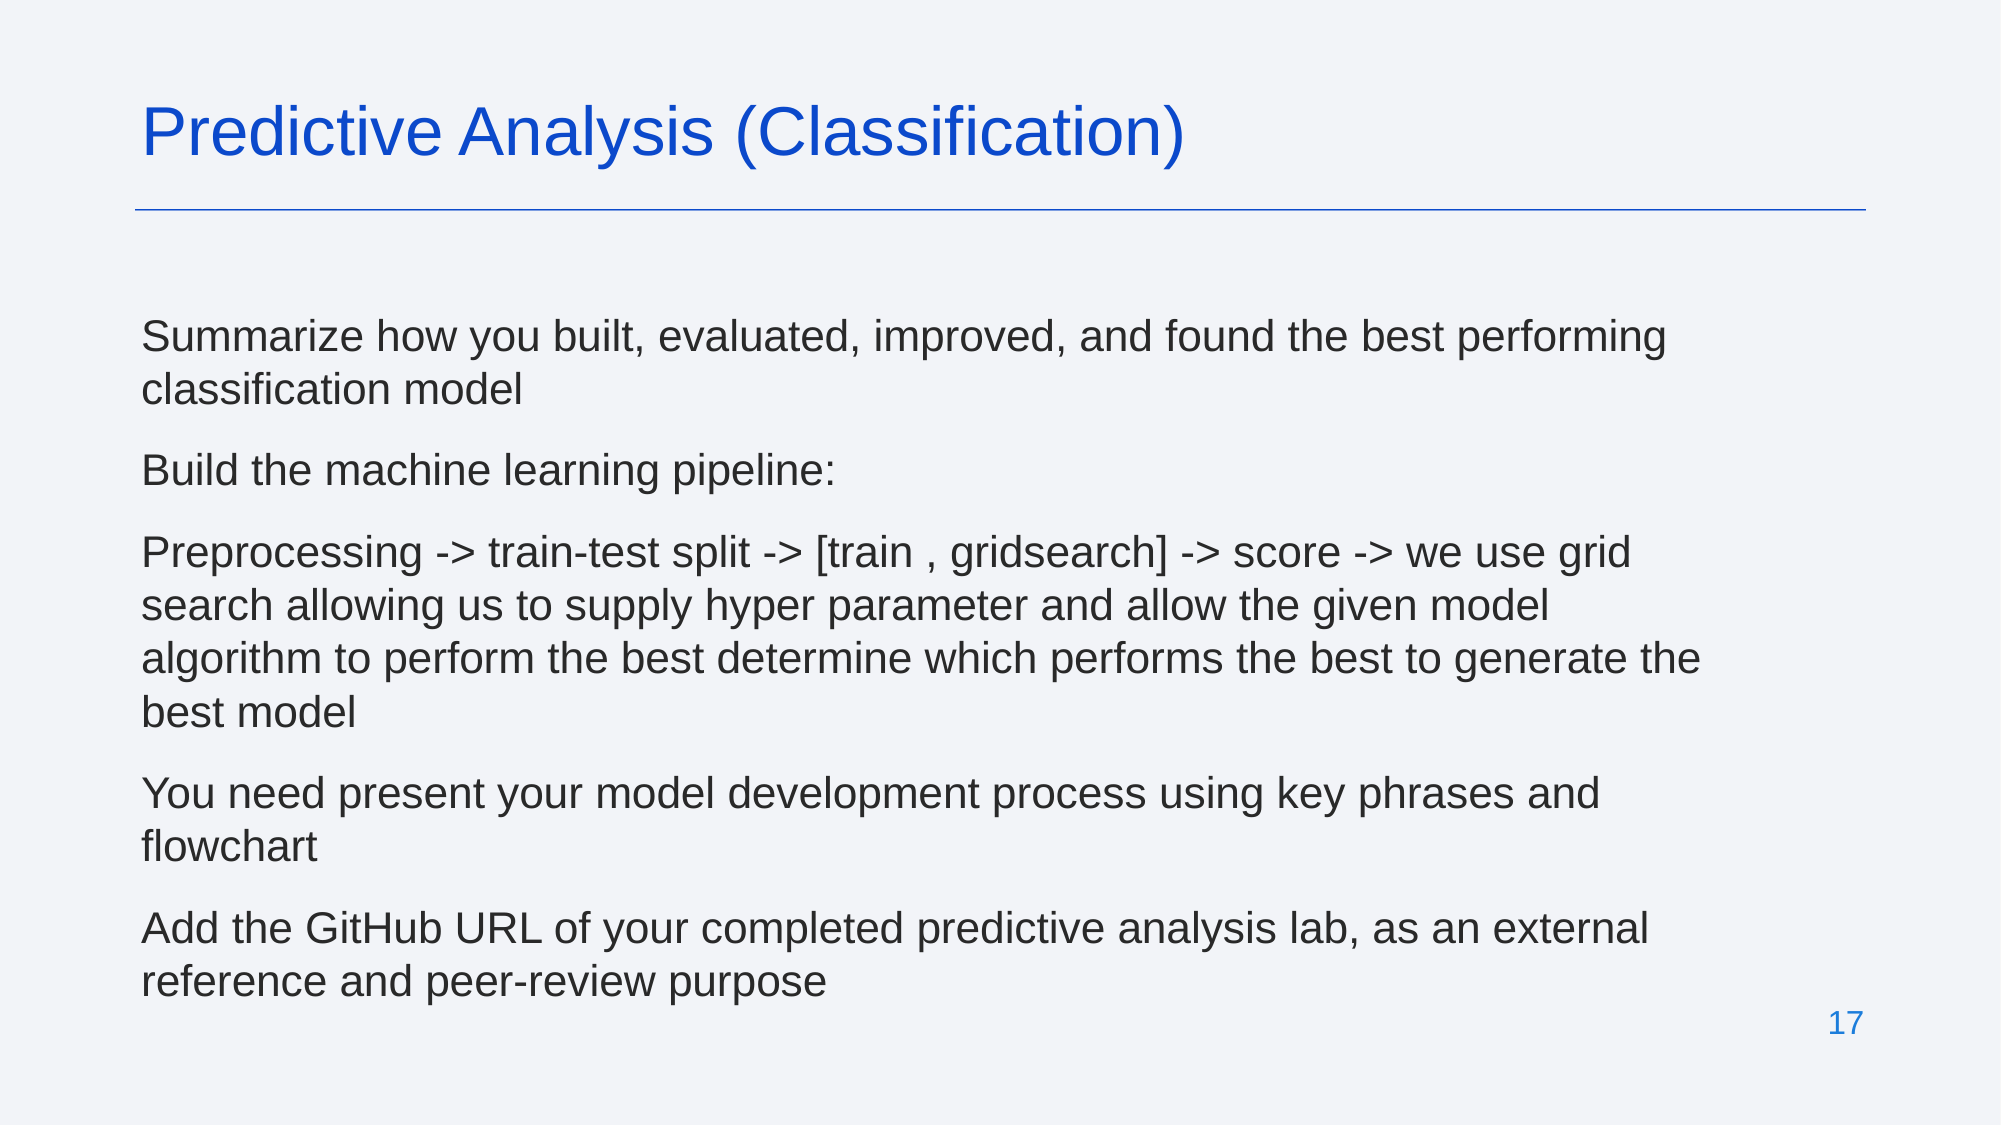

Predictive Analysis (Classification)
Summarize how you built, evaluated, improved, and found the best performing classification model
Build the machine learning pipeline:
Preprocessing -> train-test split -> [train , gridsearch] -> score -> we use grid search allowing us to supply hyper parameter and allow the given model algorithm to perform the best determine which performs the best to generate the best model
You need present your model development process using key phrases and flowchart
Add the GitHub URL of your completed predictive analysis lab, as an external reference and peer-review purpose

17